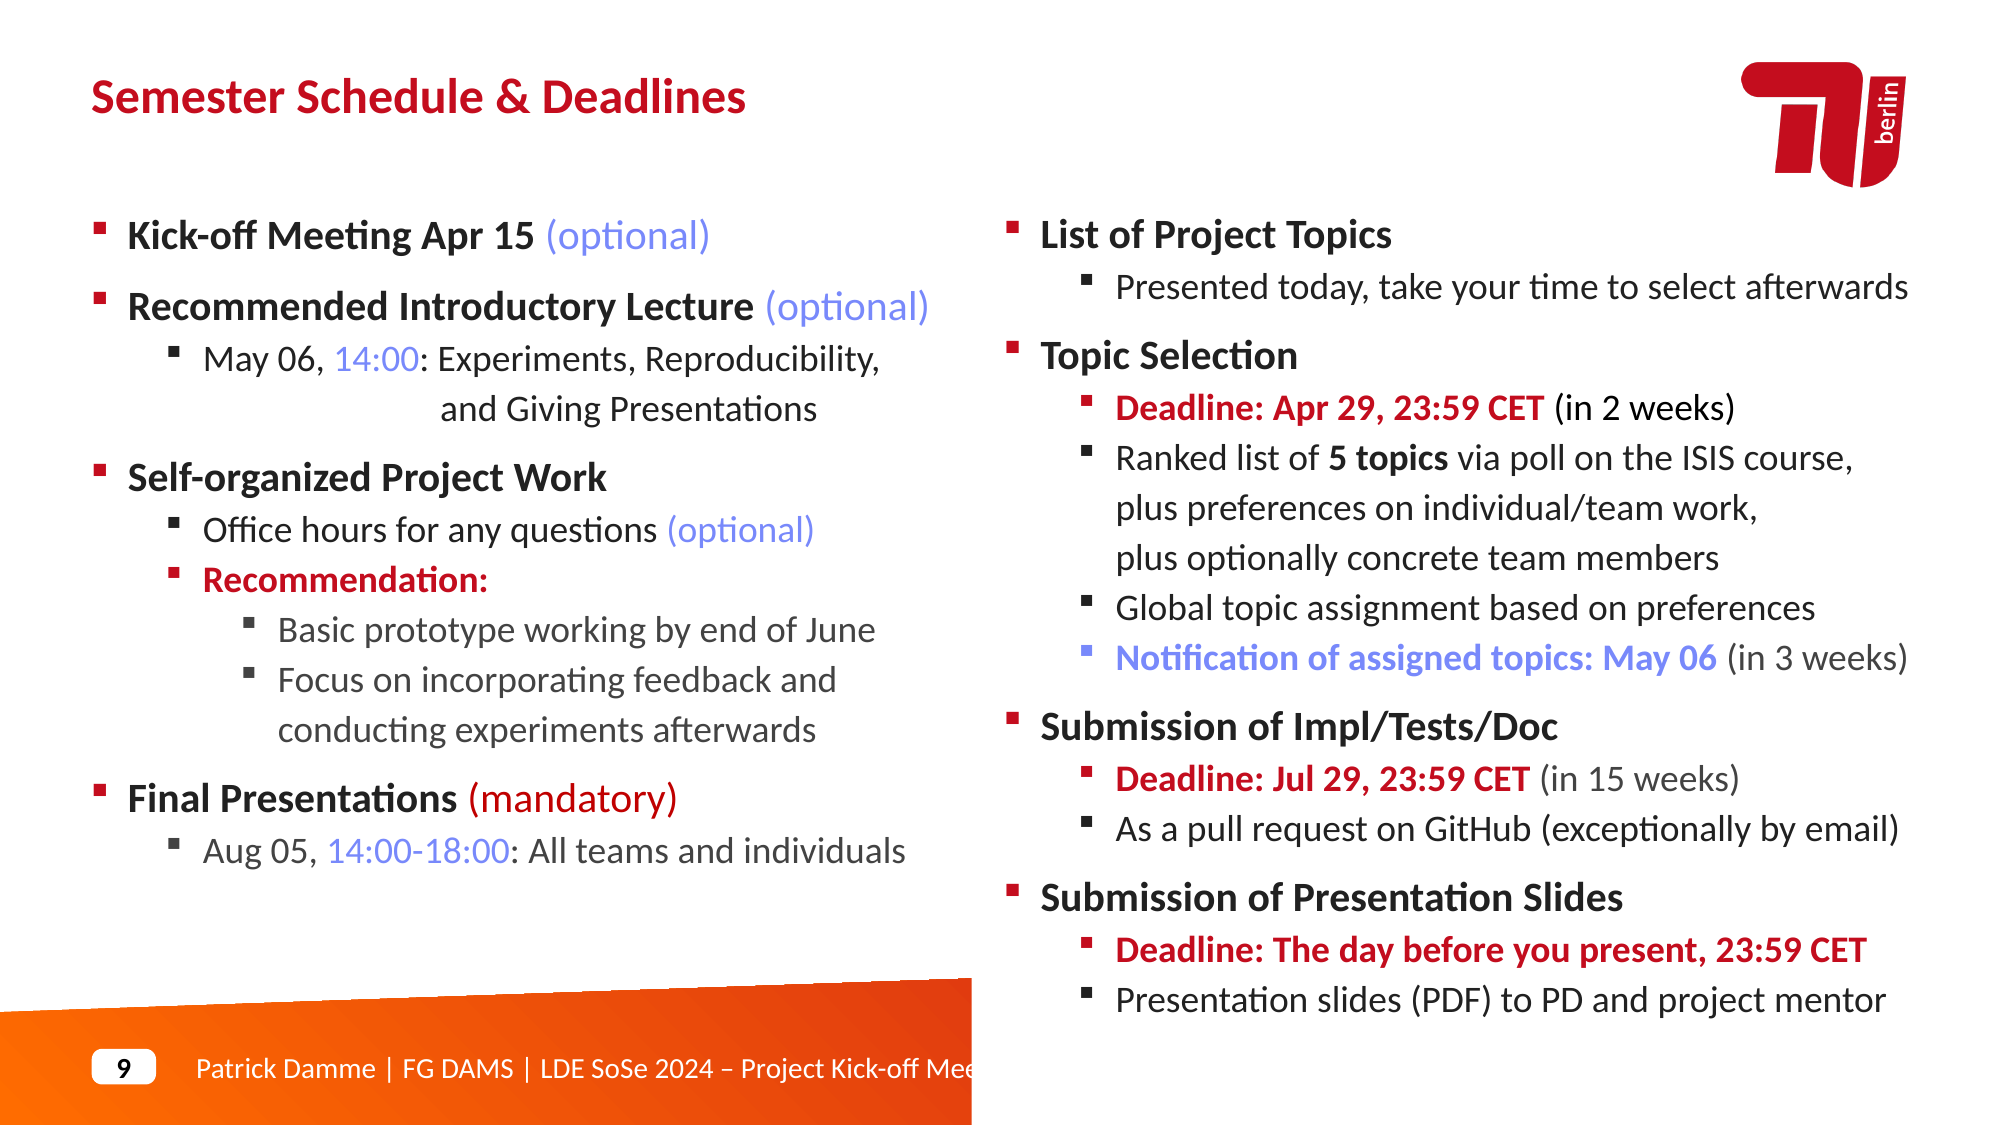

Semester Schedule & Deadlines
List of Project Topics
Presented today, take your time to select afterwards
Topic Selection
Deadline: Apr 29, 23:59 CET (in 2 weeks)
Ranked list of 5 topics via poll on the ISIS course,
plus preferences on individual/team work,
plus optionally concrete team members
Global topic assignment based on preferences
Notification of assigned topics: May 06 (in 3 weeks)
Submission of Impl/Tests/Doc
Deadline: Jul 29, 23:59 CET (in 15 weeks)
As a pull request on GitHub (exceptionally by email)
Submission of Presentation Slides
Deadline: The day before you present, 23:59 CET
Presentation slides (PDF) to PD and project mentor
Kick-off Meeting Apr 15 (optional)
Recommended Introductory Lecture (optional)
May 06, 14:00: Experiments, Reproducibility,
                            and Giving Presentations
Self-organized Project Work
Office hours for any questions (optional)
Recommendation:
Basic prototype working by end of June
Focus on incorporating feedback and
conducting experiments afterwards
Final Presentations (mandatory)
Aug 05, 14:00-18:00: All teams and individuals